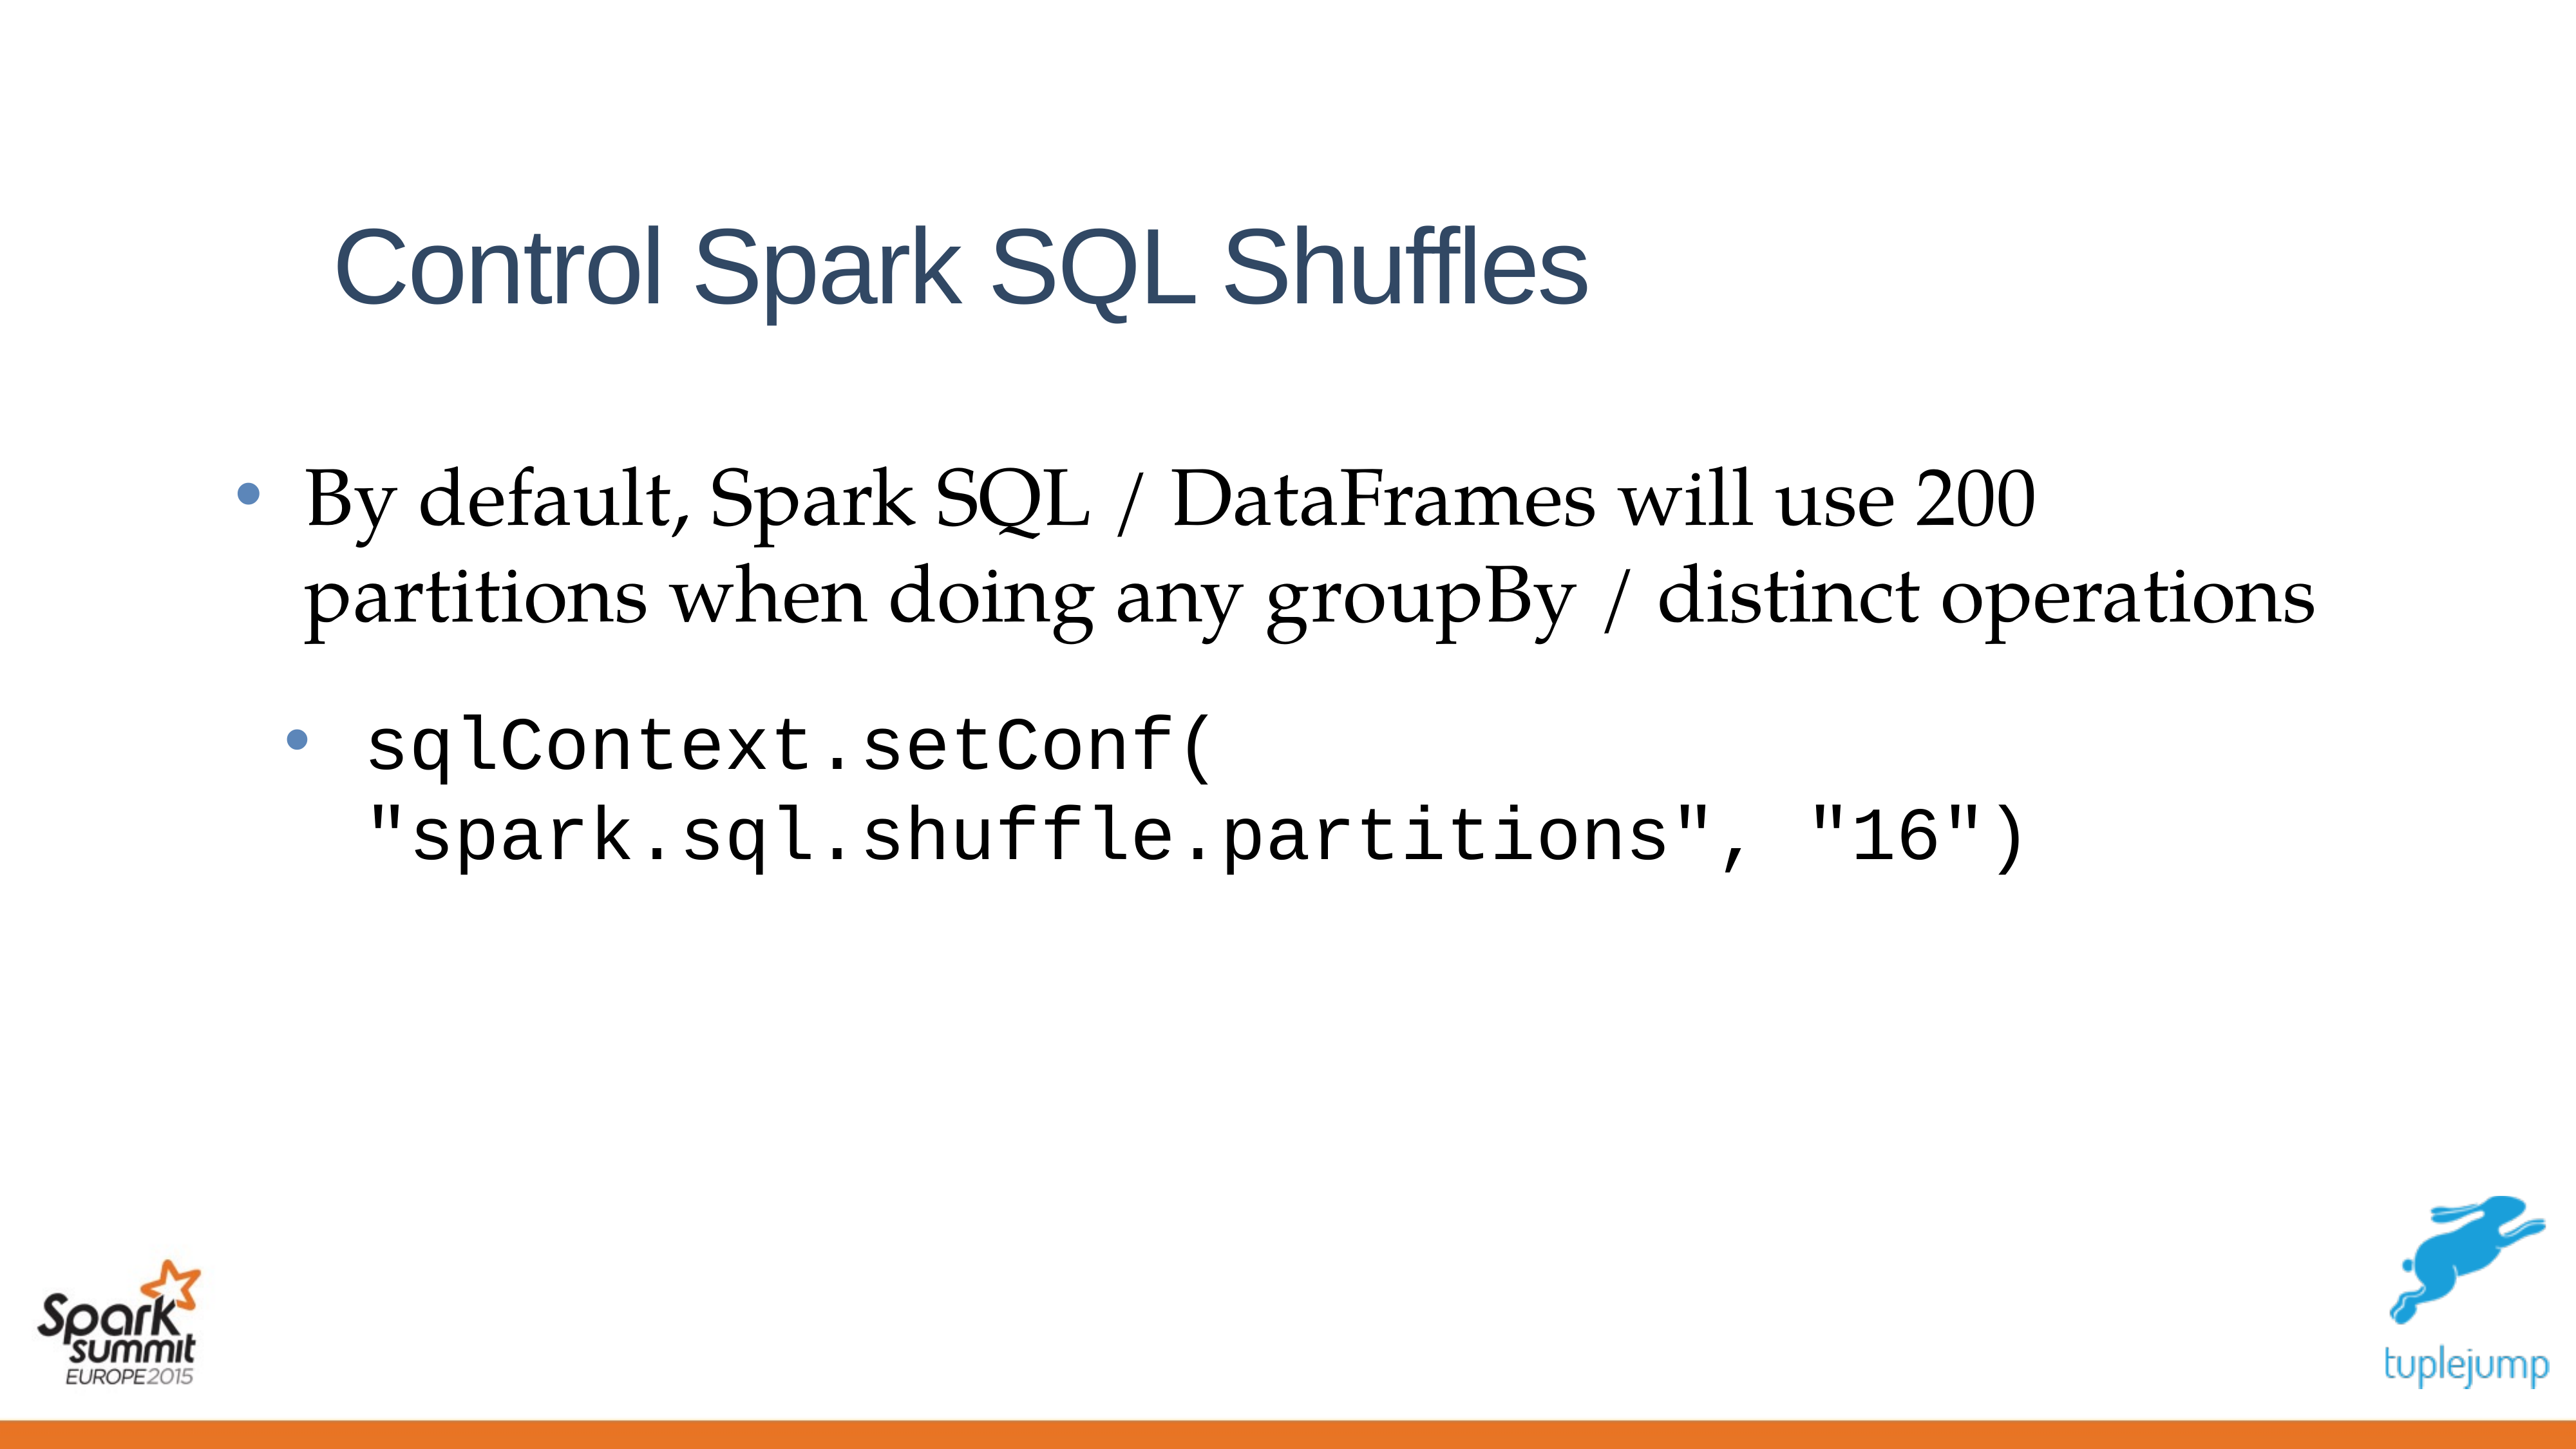

22
# Control Spark SQL Shuffles
By default, Spark SQL / DataFrames will use 200 partitions when doing any groupBy / distinct operations
sqlContext.setConf(
"spark.sql.shuffle.partitions", "16")